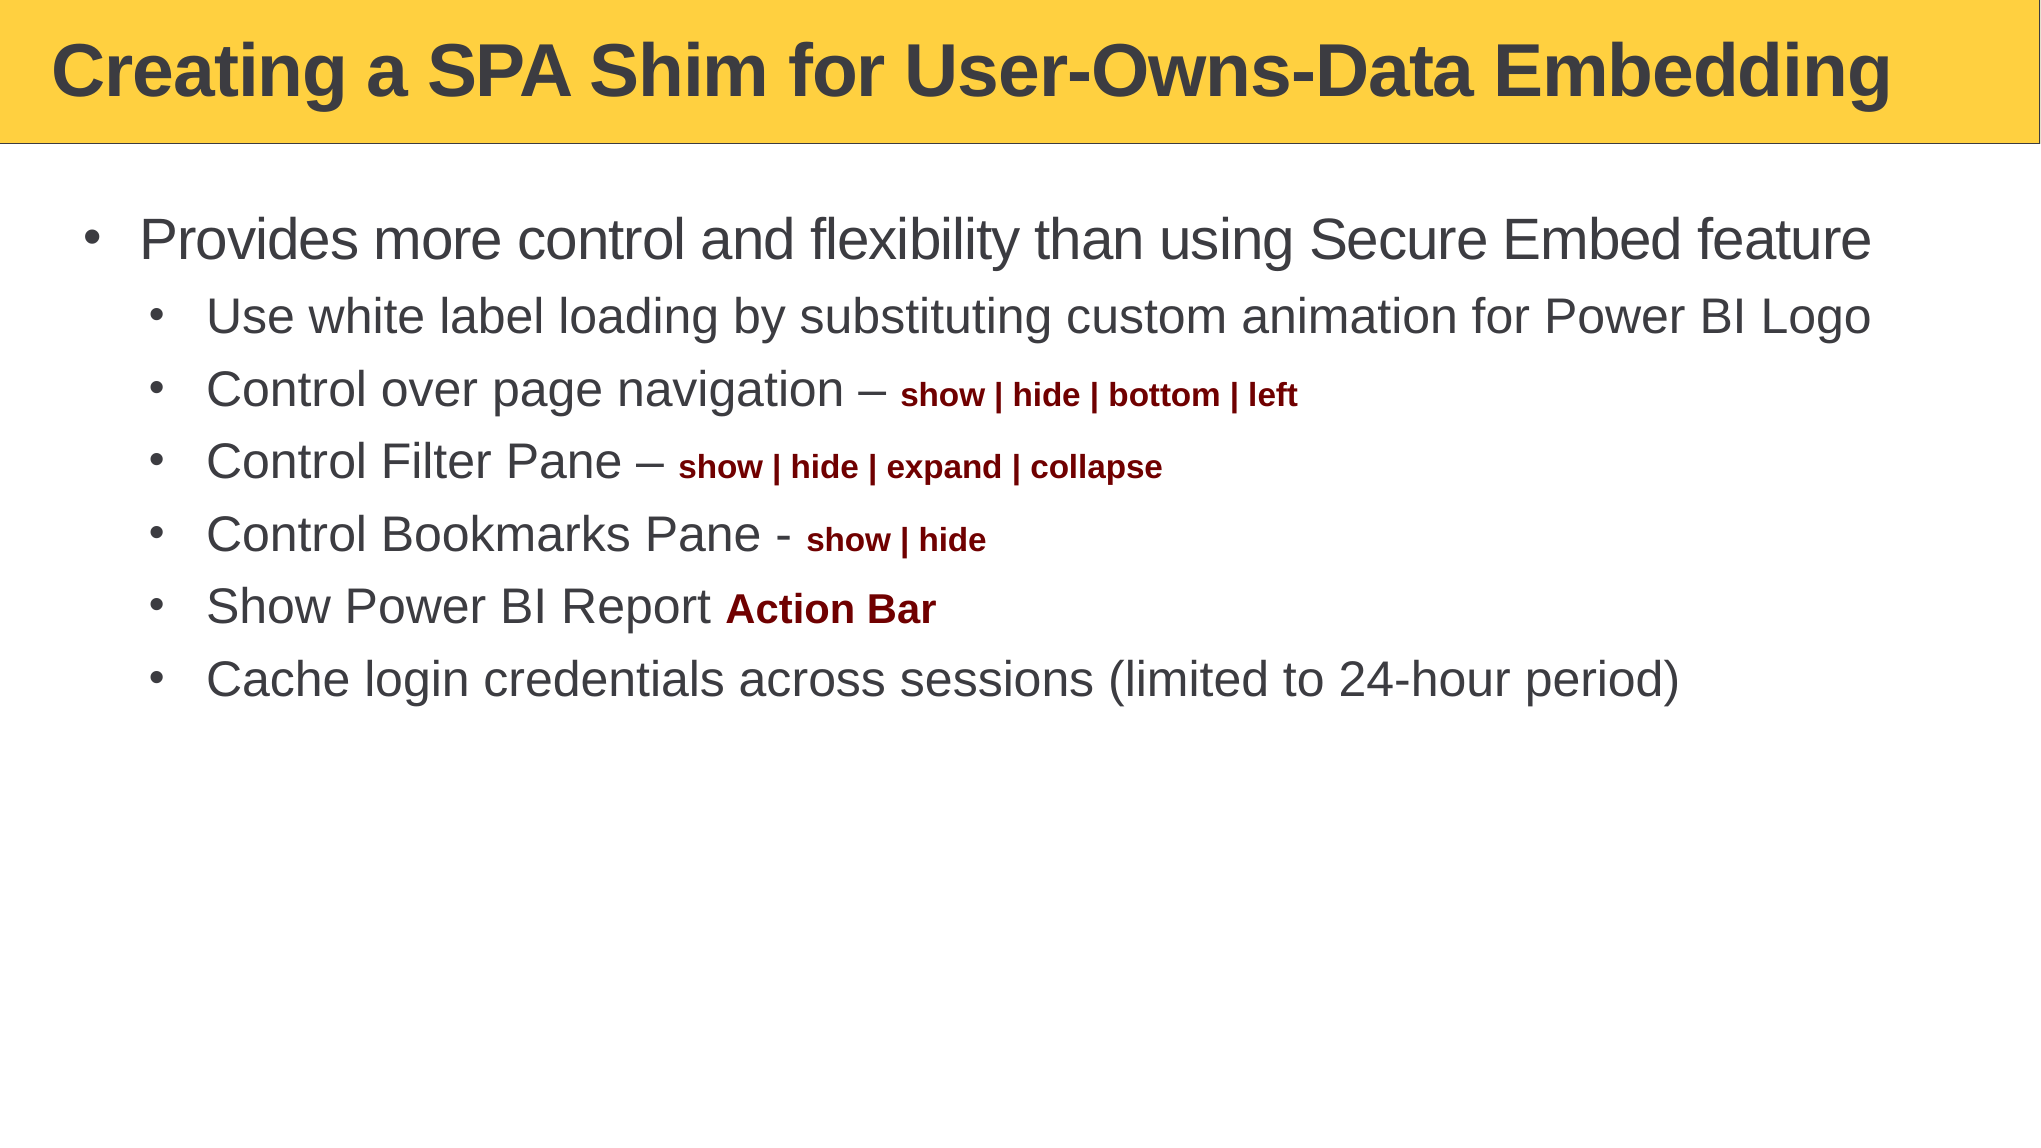

# Creating a SPA Shim for User-Owns-Data Embedding
Provides more control and flexibility than using Secure Embed feature
Use white label loading by substituting custom animation for Power BI Logo
Control over page navigation – show | hide | bottom | left
Control Filter Pane – show | hide | expand | collapse
Control Bookmarks Pane - show | hide
Show Power BI Report Action Bar
Cache login credentials across sessions (limited to 24-hour period)